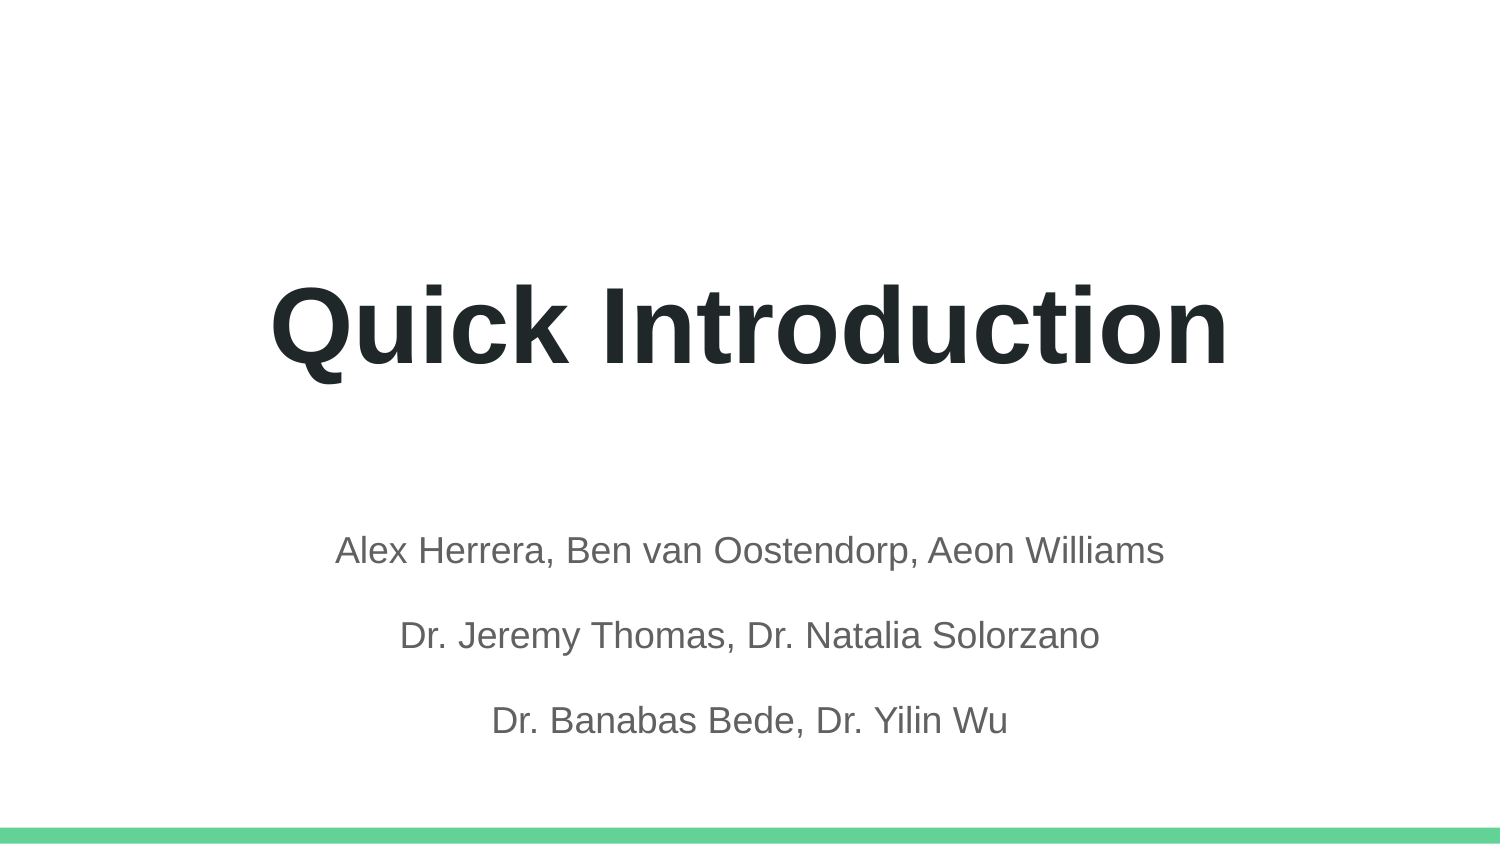

# Quick Introduction
Alex Herrera, Ben van Oostendorp, Aeon Williams
Dr. Jeremy Thomas, Dr. Natalia Solorzano
Dr. Banabas Bede, Dr. Yilin Wu